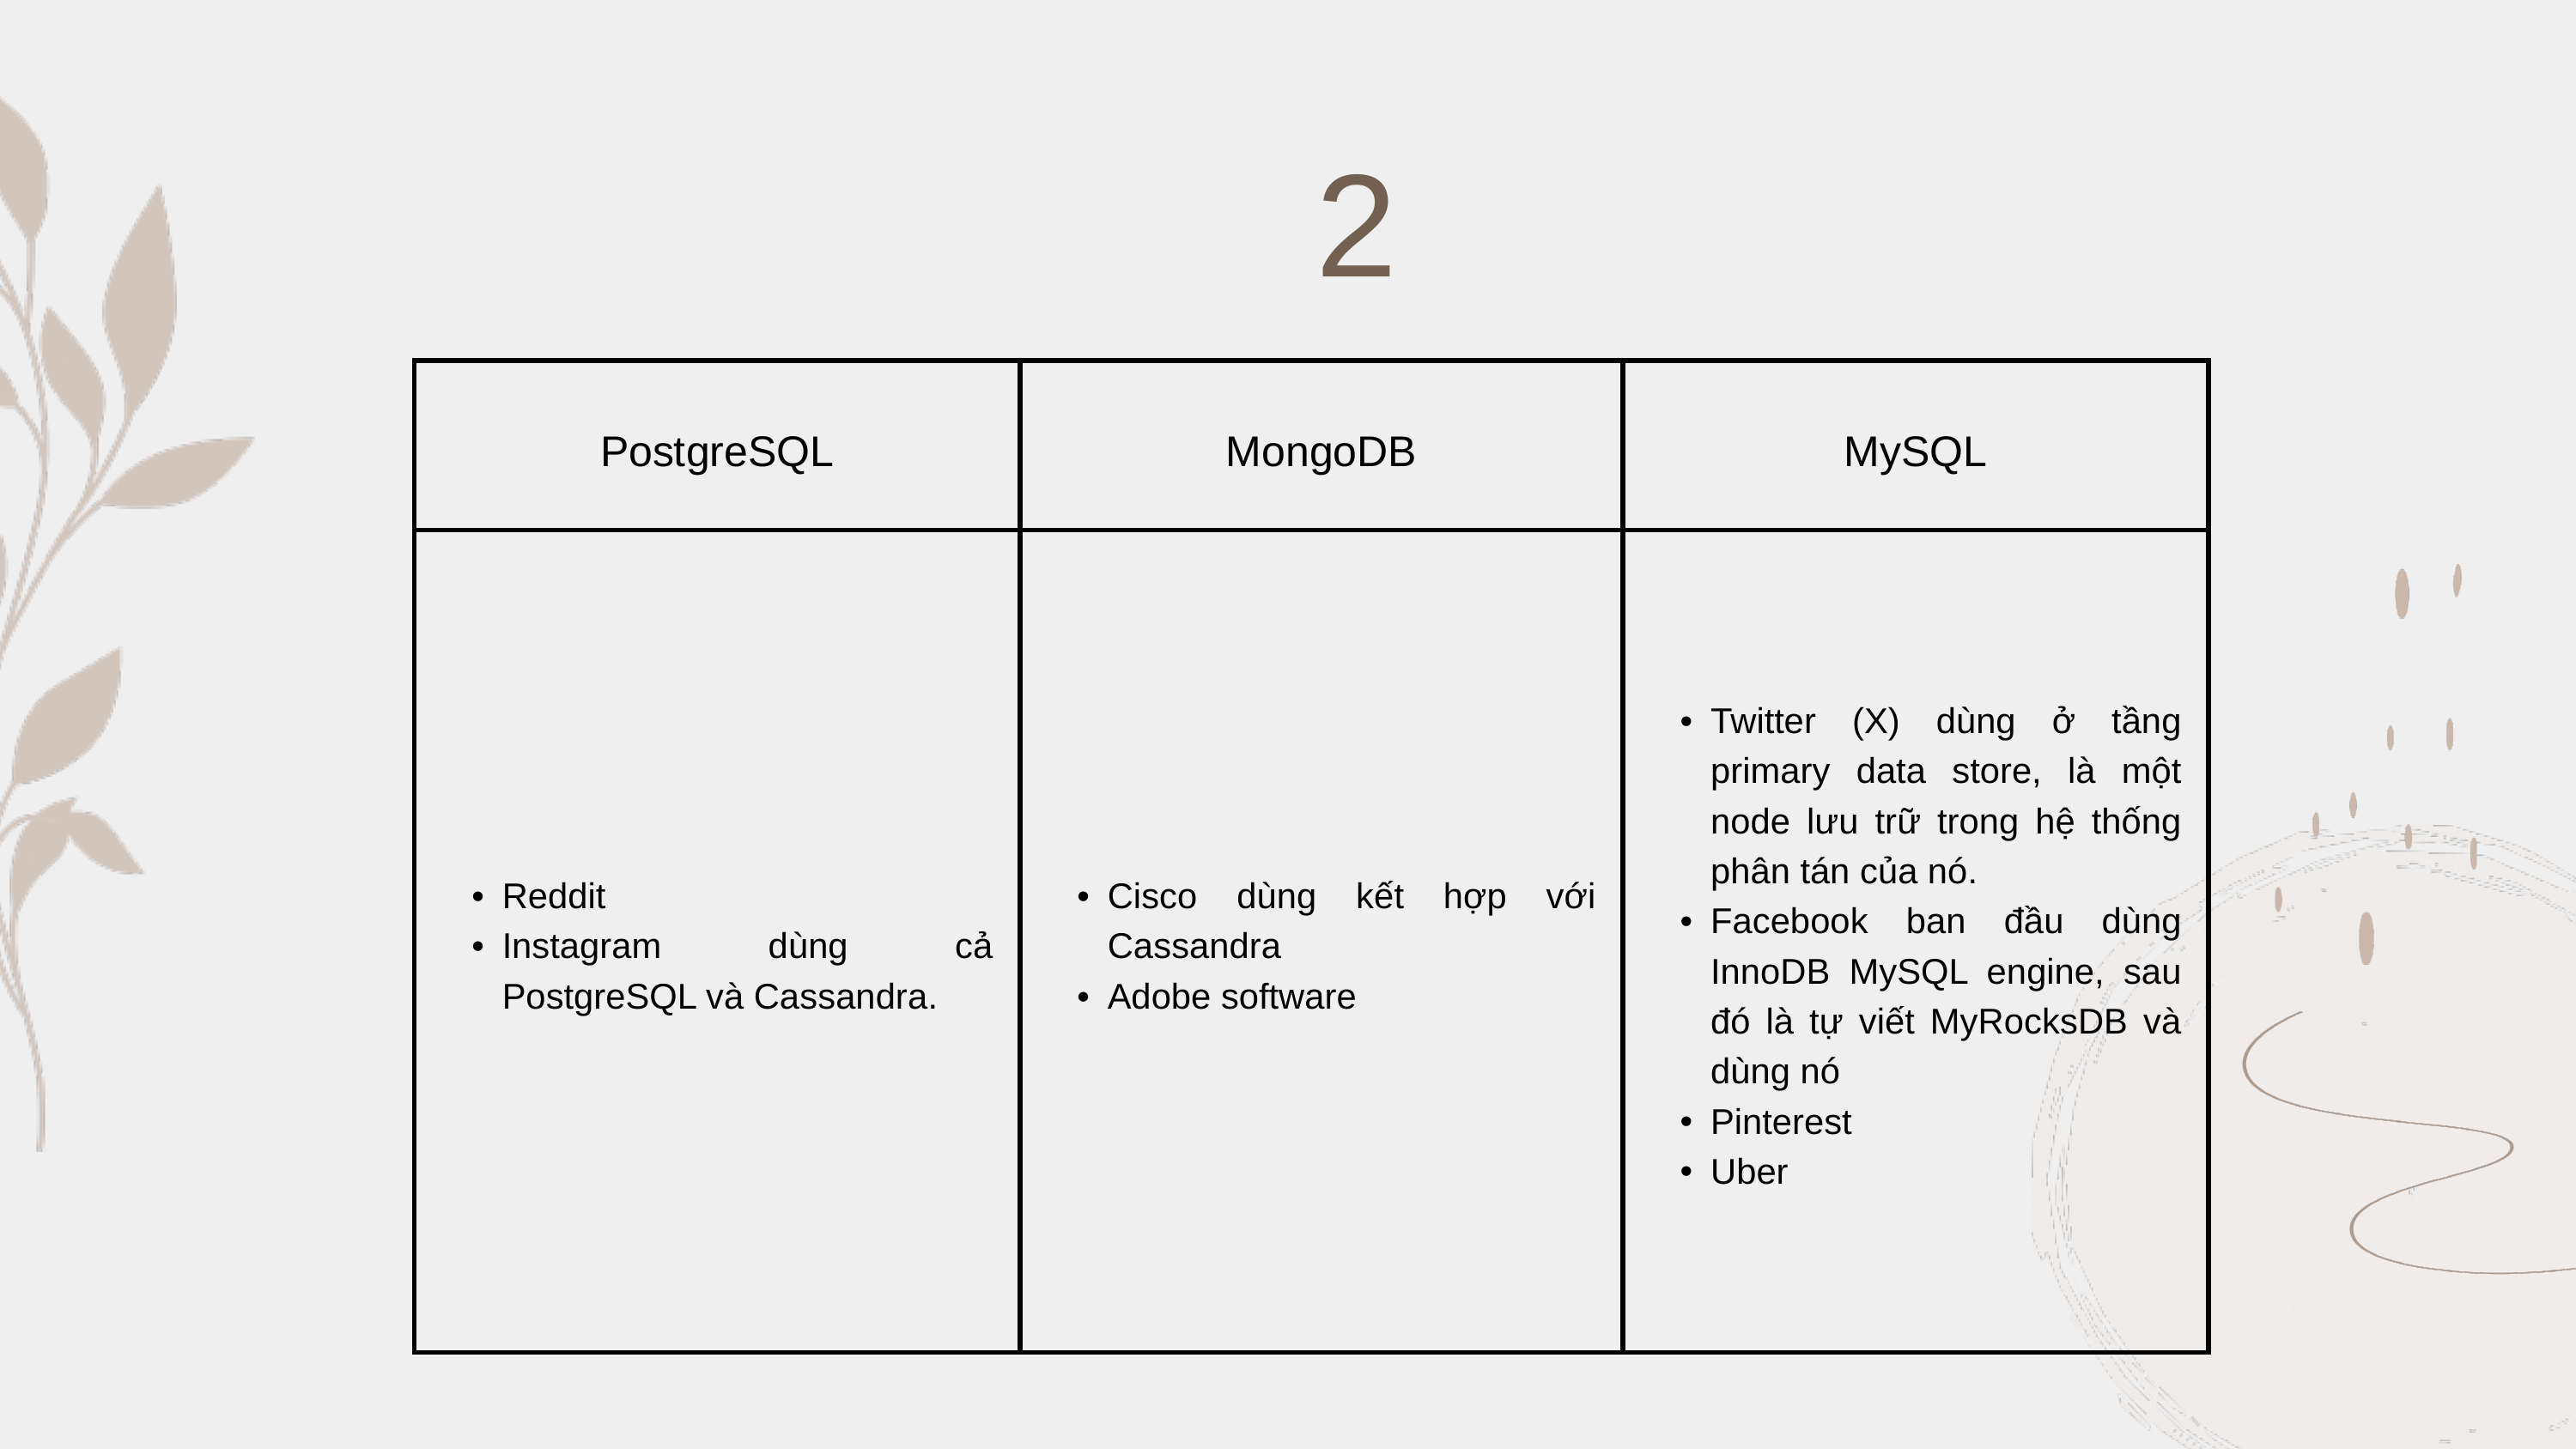

2
| PostgreSQL | MongoDB | MySQL |
| --- | --- | --- |
| Reddit Instagram dùng cả PostgreSQL và Cassandra. | Cisco dùng kết hợp với Cassandra Adobe software | Twitter (X) dùng ở tầng primary data store, là một node lưu trữ trong hệ thống phân tán của nó. Facebook ban đầu dùng InnoDB MySQL engine, sau đó là tự viết MyRocksDB và dùng nó Pinterest Uber |